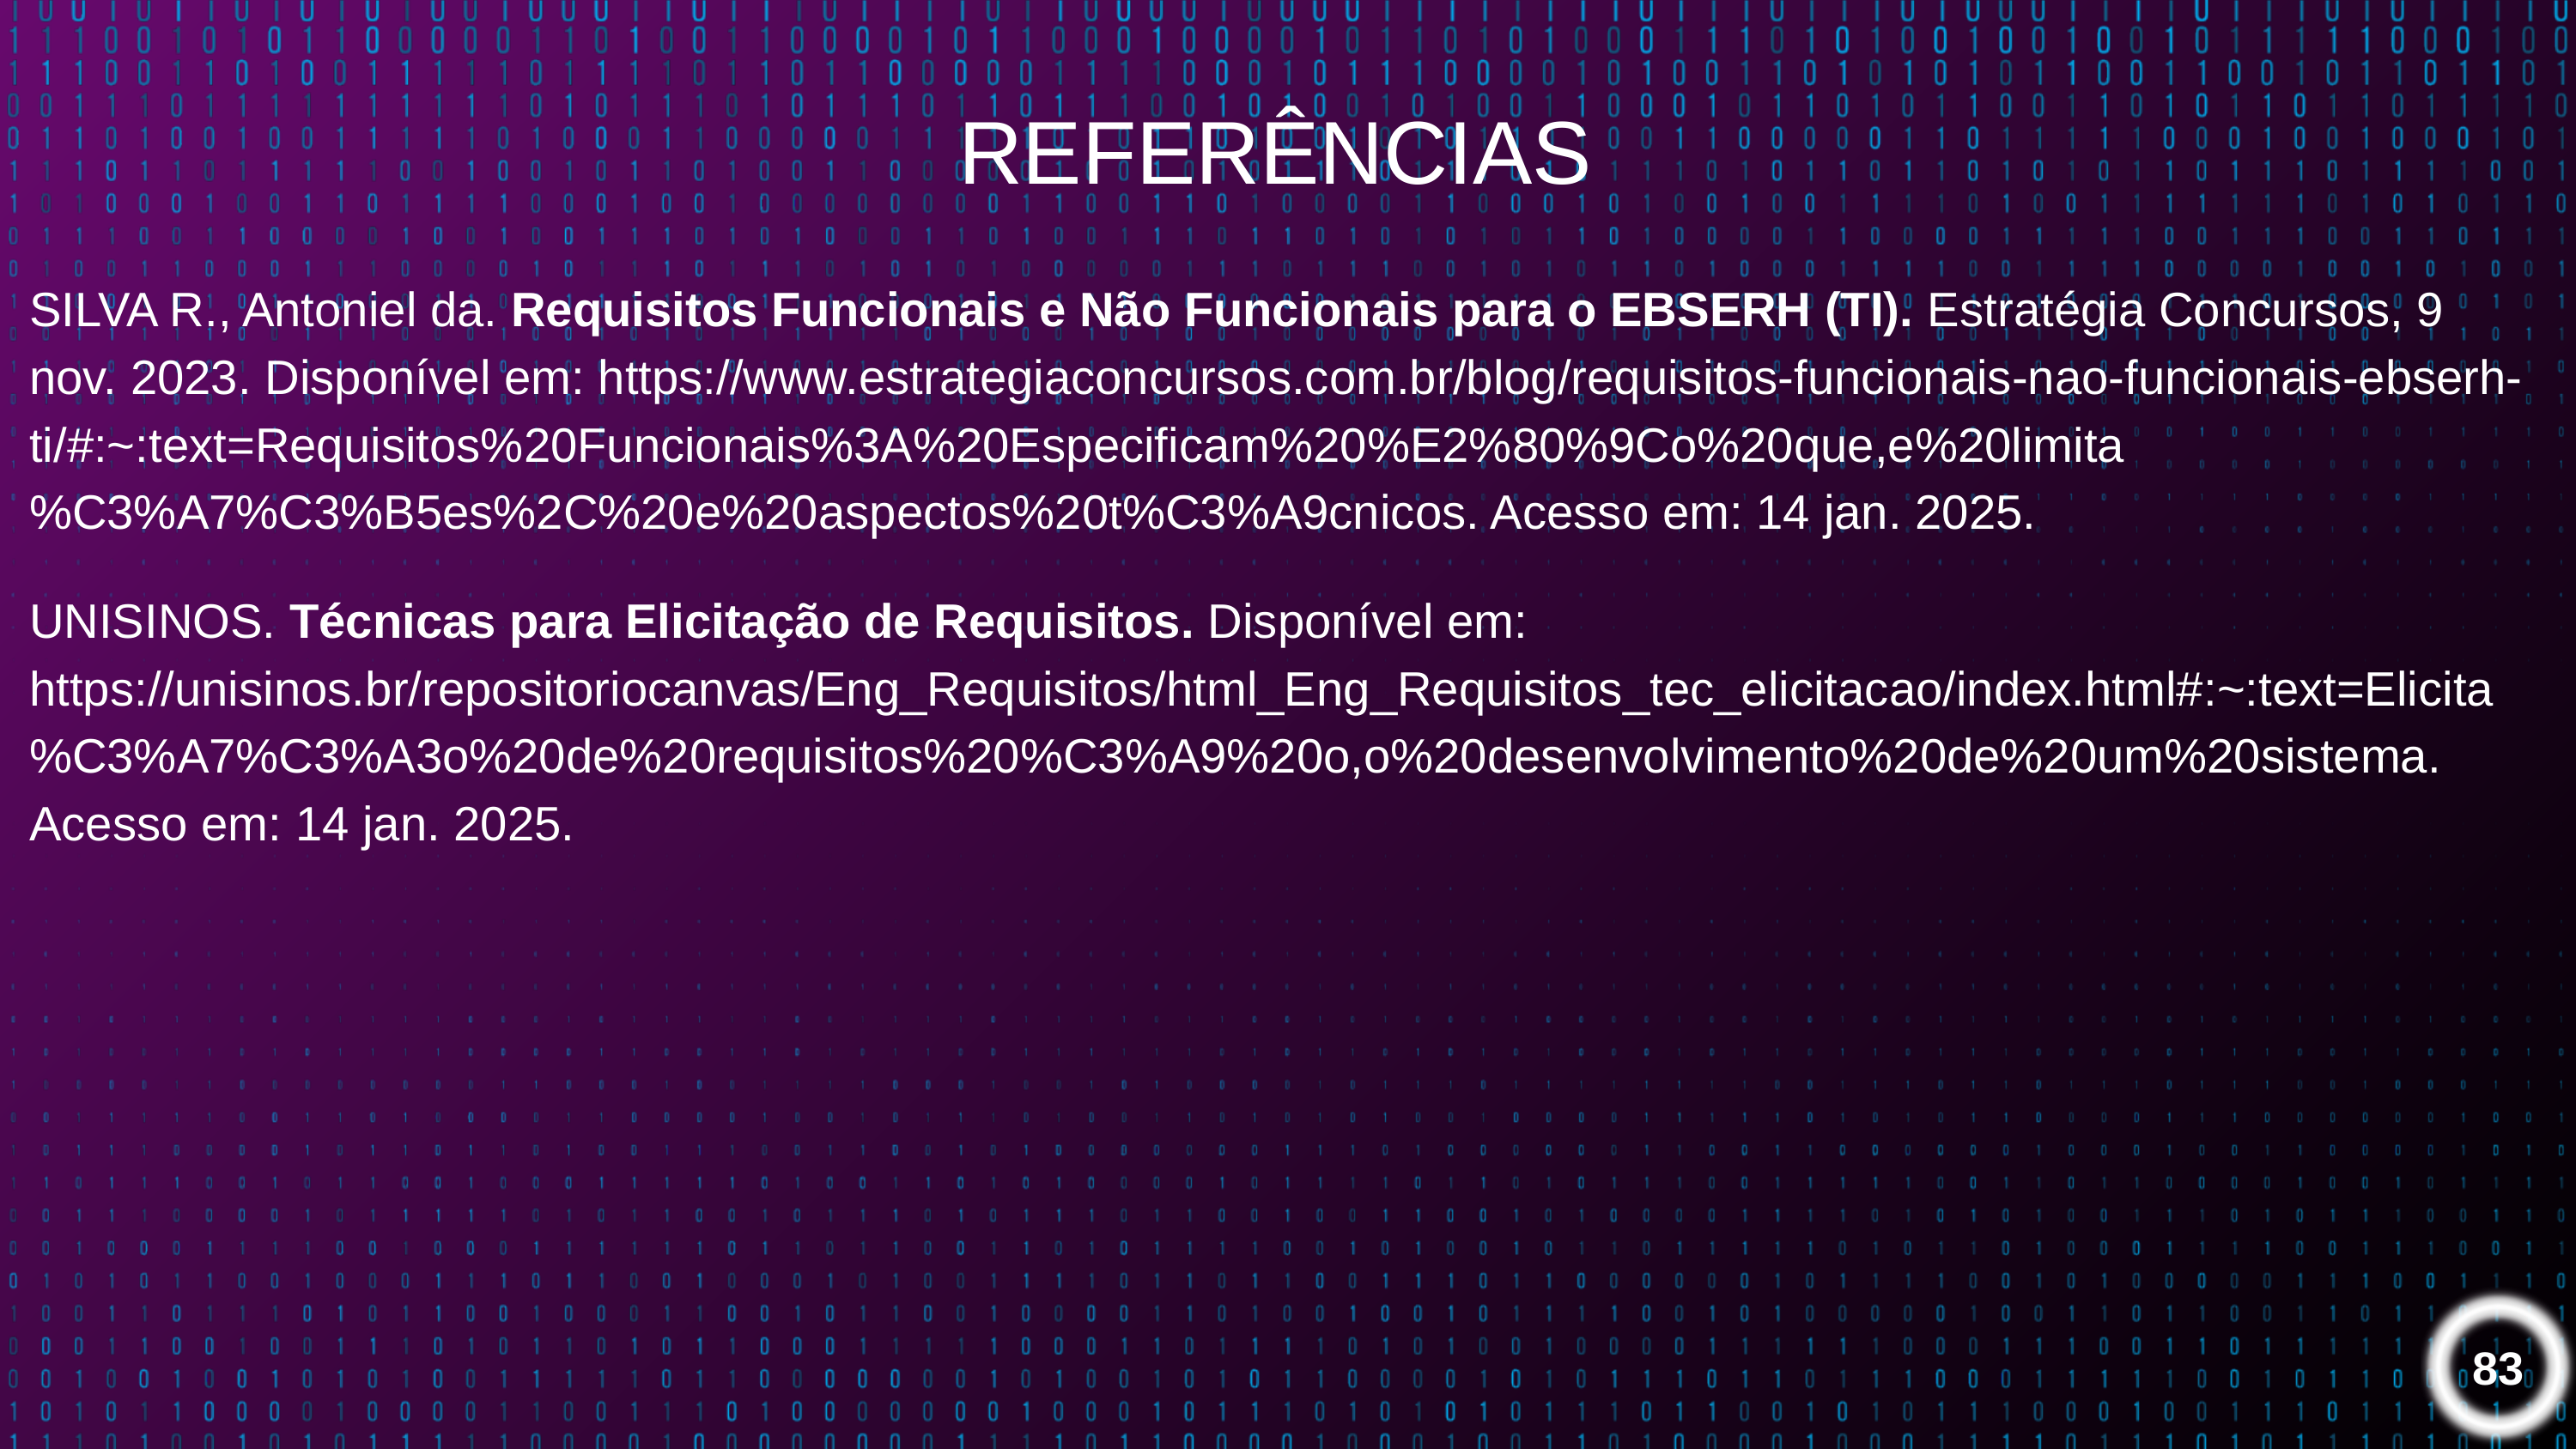

REFERÊNCIAS
SILVA R., Antoniel da. Requisitos Funcionais e Não Funcionais para o EBSERH (TI). Estratégia Concursos, 9 nov. 2023. Disponível em: https://www.estrategiaconcursos.com.br/blog/requisitos-funcionais-nao-funcionais-ebserh-ti/#:~:text=Requisitos%20Funcionais%3A%20Especificam%20%E2%80%9Co%20que,e%20limita%C3%A7%C3%B5es%2C%20e%20aspectos%20t%C3%A9cnicos. Acesso em: 14 jan. 2025.
UNISINOS. Técnicas para Elicitação de Requisitos. Disponível em: https://unisinos.br/repositoriocanvas/Eng_Requisitos/html_Eng_Requisitos_tec_elicitacao/index.html#:~:text=Elicita%C3%A7%C3%A3o%20de%20requisitos%20%C3%A9%20o,o%20desenvolvimento%20de%20um%20sistema. Acesso em: 14 jan. 2025.

83